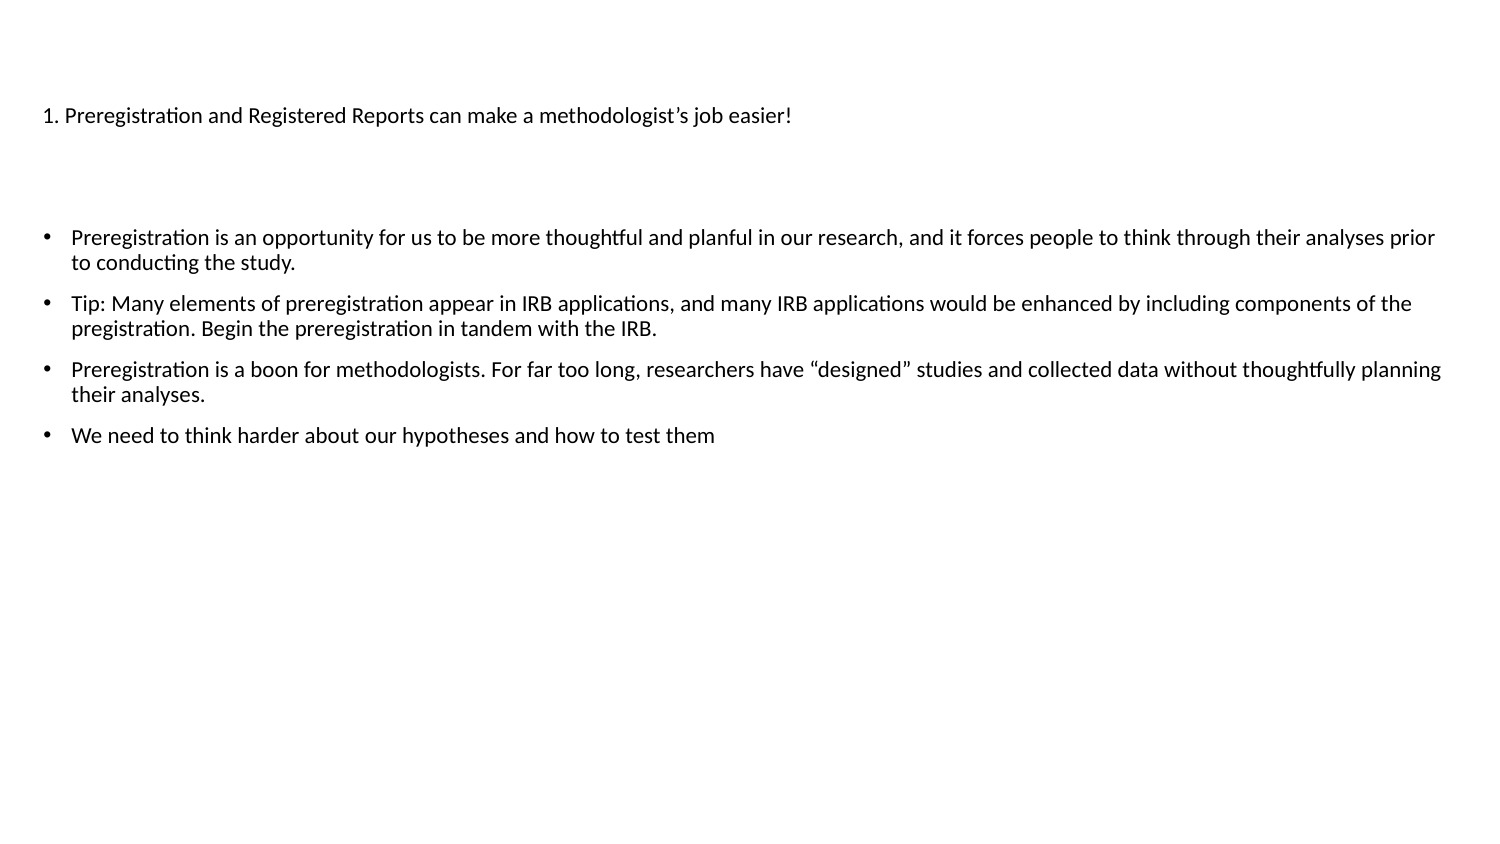

# 1. Preregistration and Registered Reports can make a methodologist’s job easier!
Preregistration is an opportunity for us to be more thoughtful and planful in our research, and it forces people to think through their analyses prior to conducting the study.
Tip: Many elements of preregistration appear in IRB applications, and many IRB applications would be enhanced by including components of the pregistration. Begin the preregistration in tandem with the IRB.
Preregistration is a boon for methodologists. For far too long, researchers have “designed” studies and collected data without thoughtfully planning their analyses.
We need to think harder about our hypotheses and how to test them